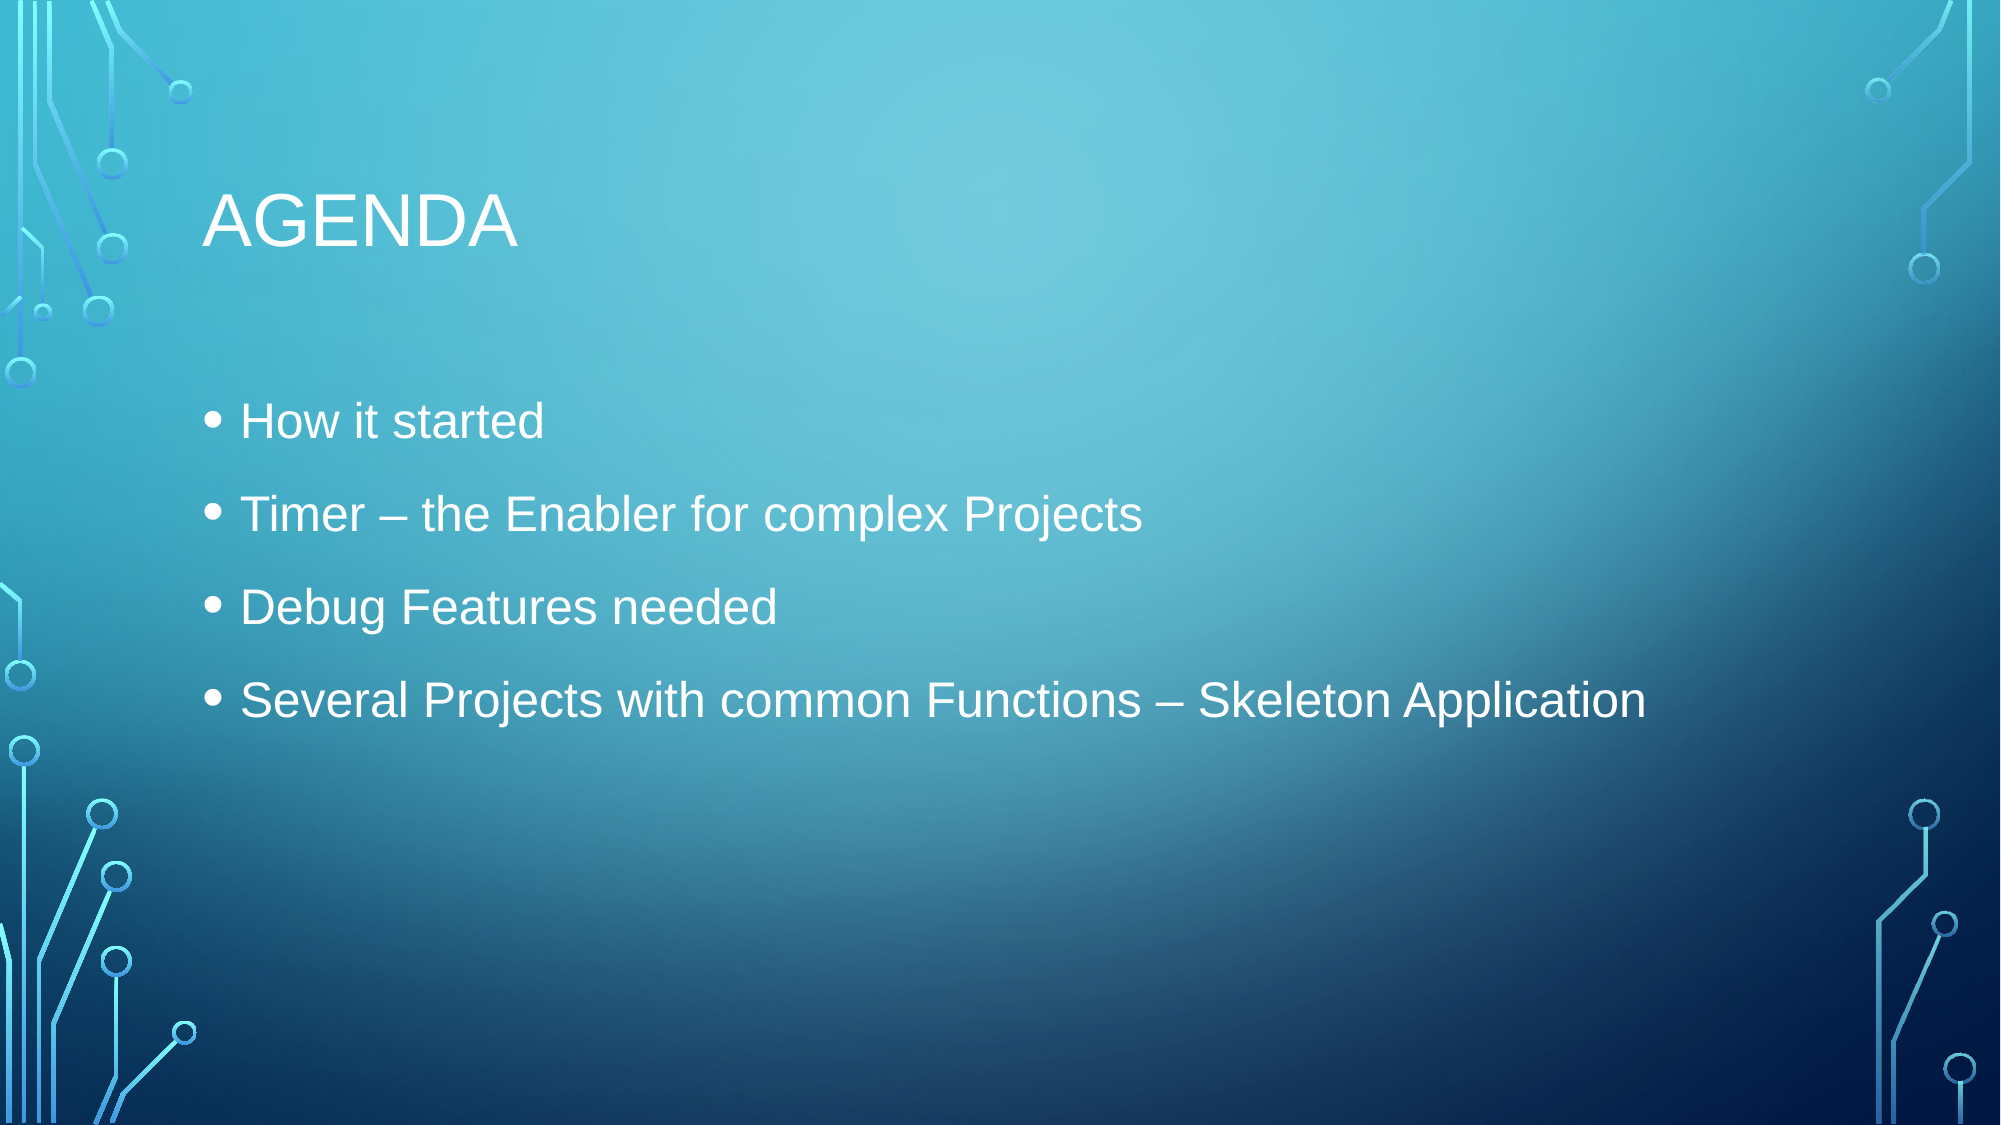

# Agenda
How it started
Timer – the Enabler for complex Projects
Debug Features needed
Several Projects with common Functions – Skeleton Application